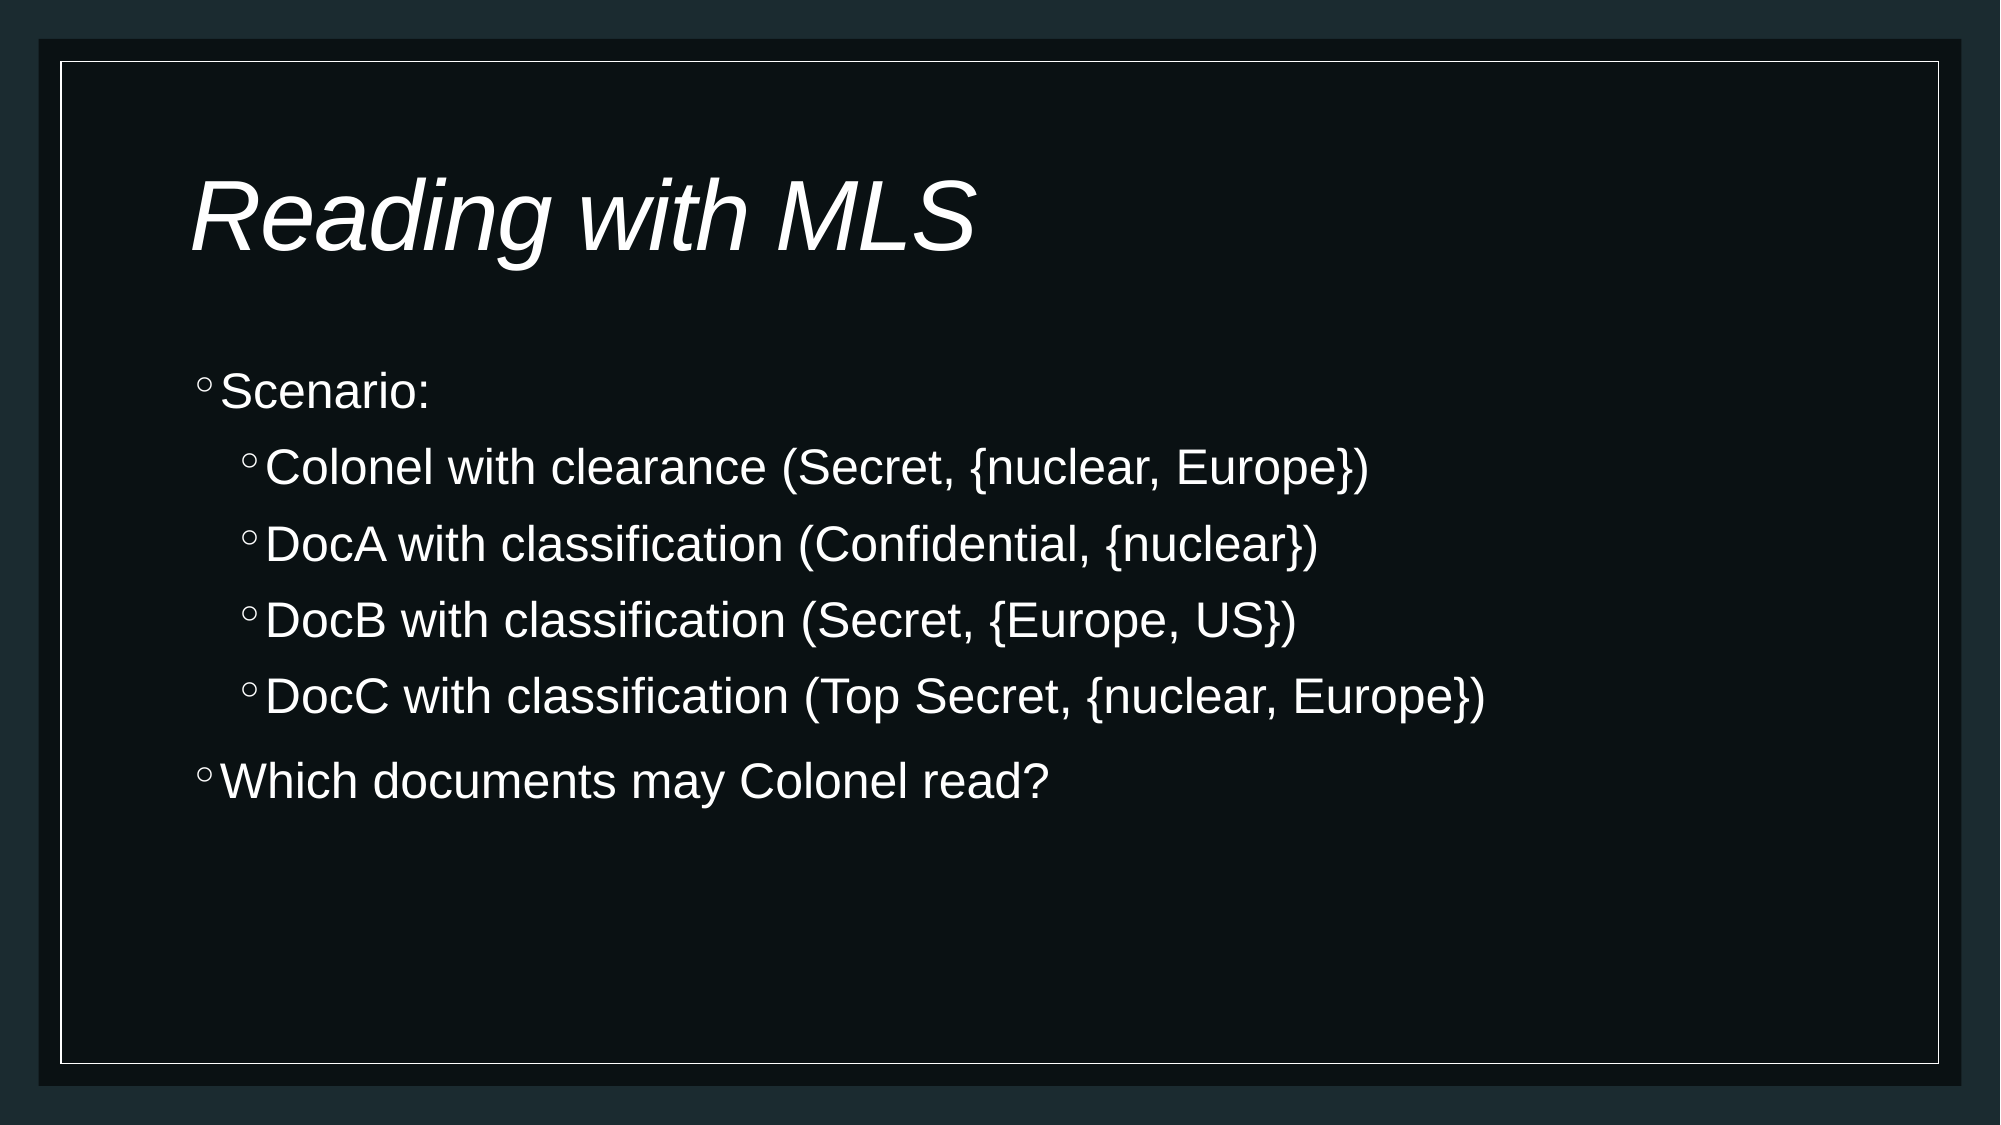

# Reading with MLS
Scenario:
Colonel with clearance (Secret, {nuclear, Europe})
DocA with classification (Confidential, {nuclear})
DocB with classification (Secret, {Europe, US})
DocC with classification (Top Secret, {nuclear, Europe})
Which documents may Colonel read?